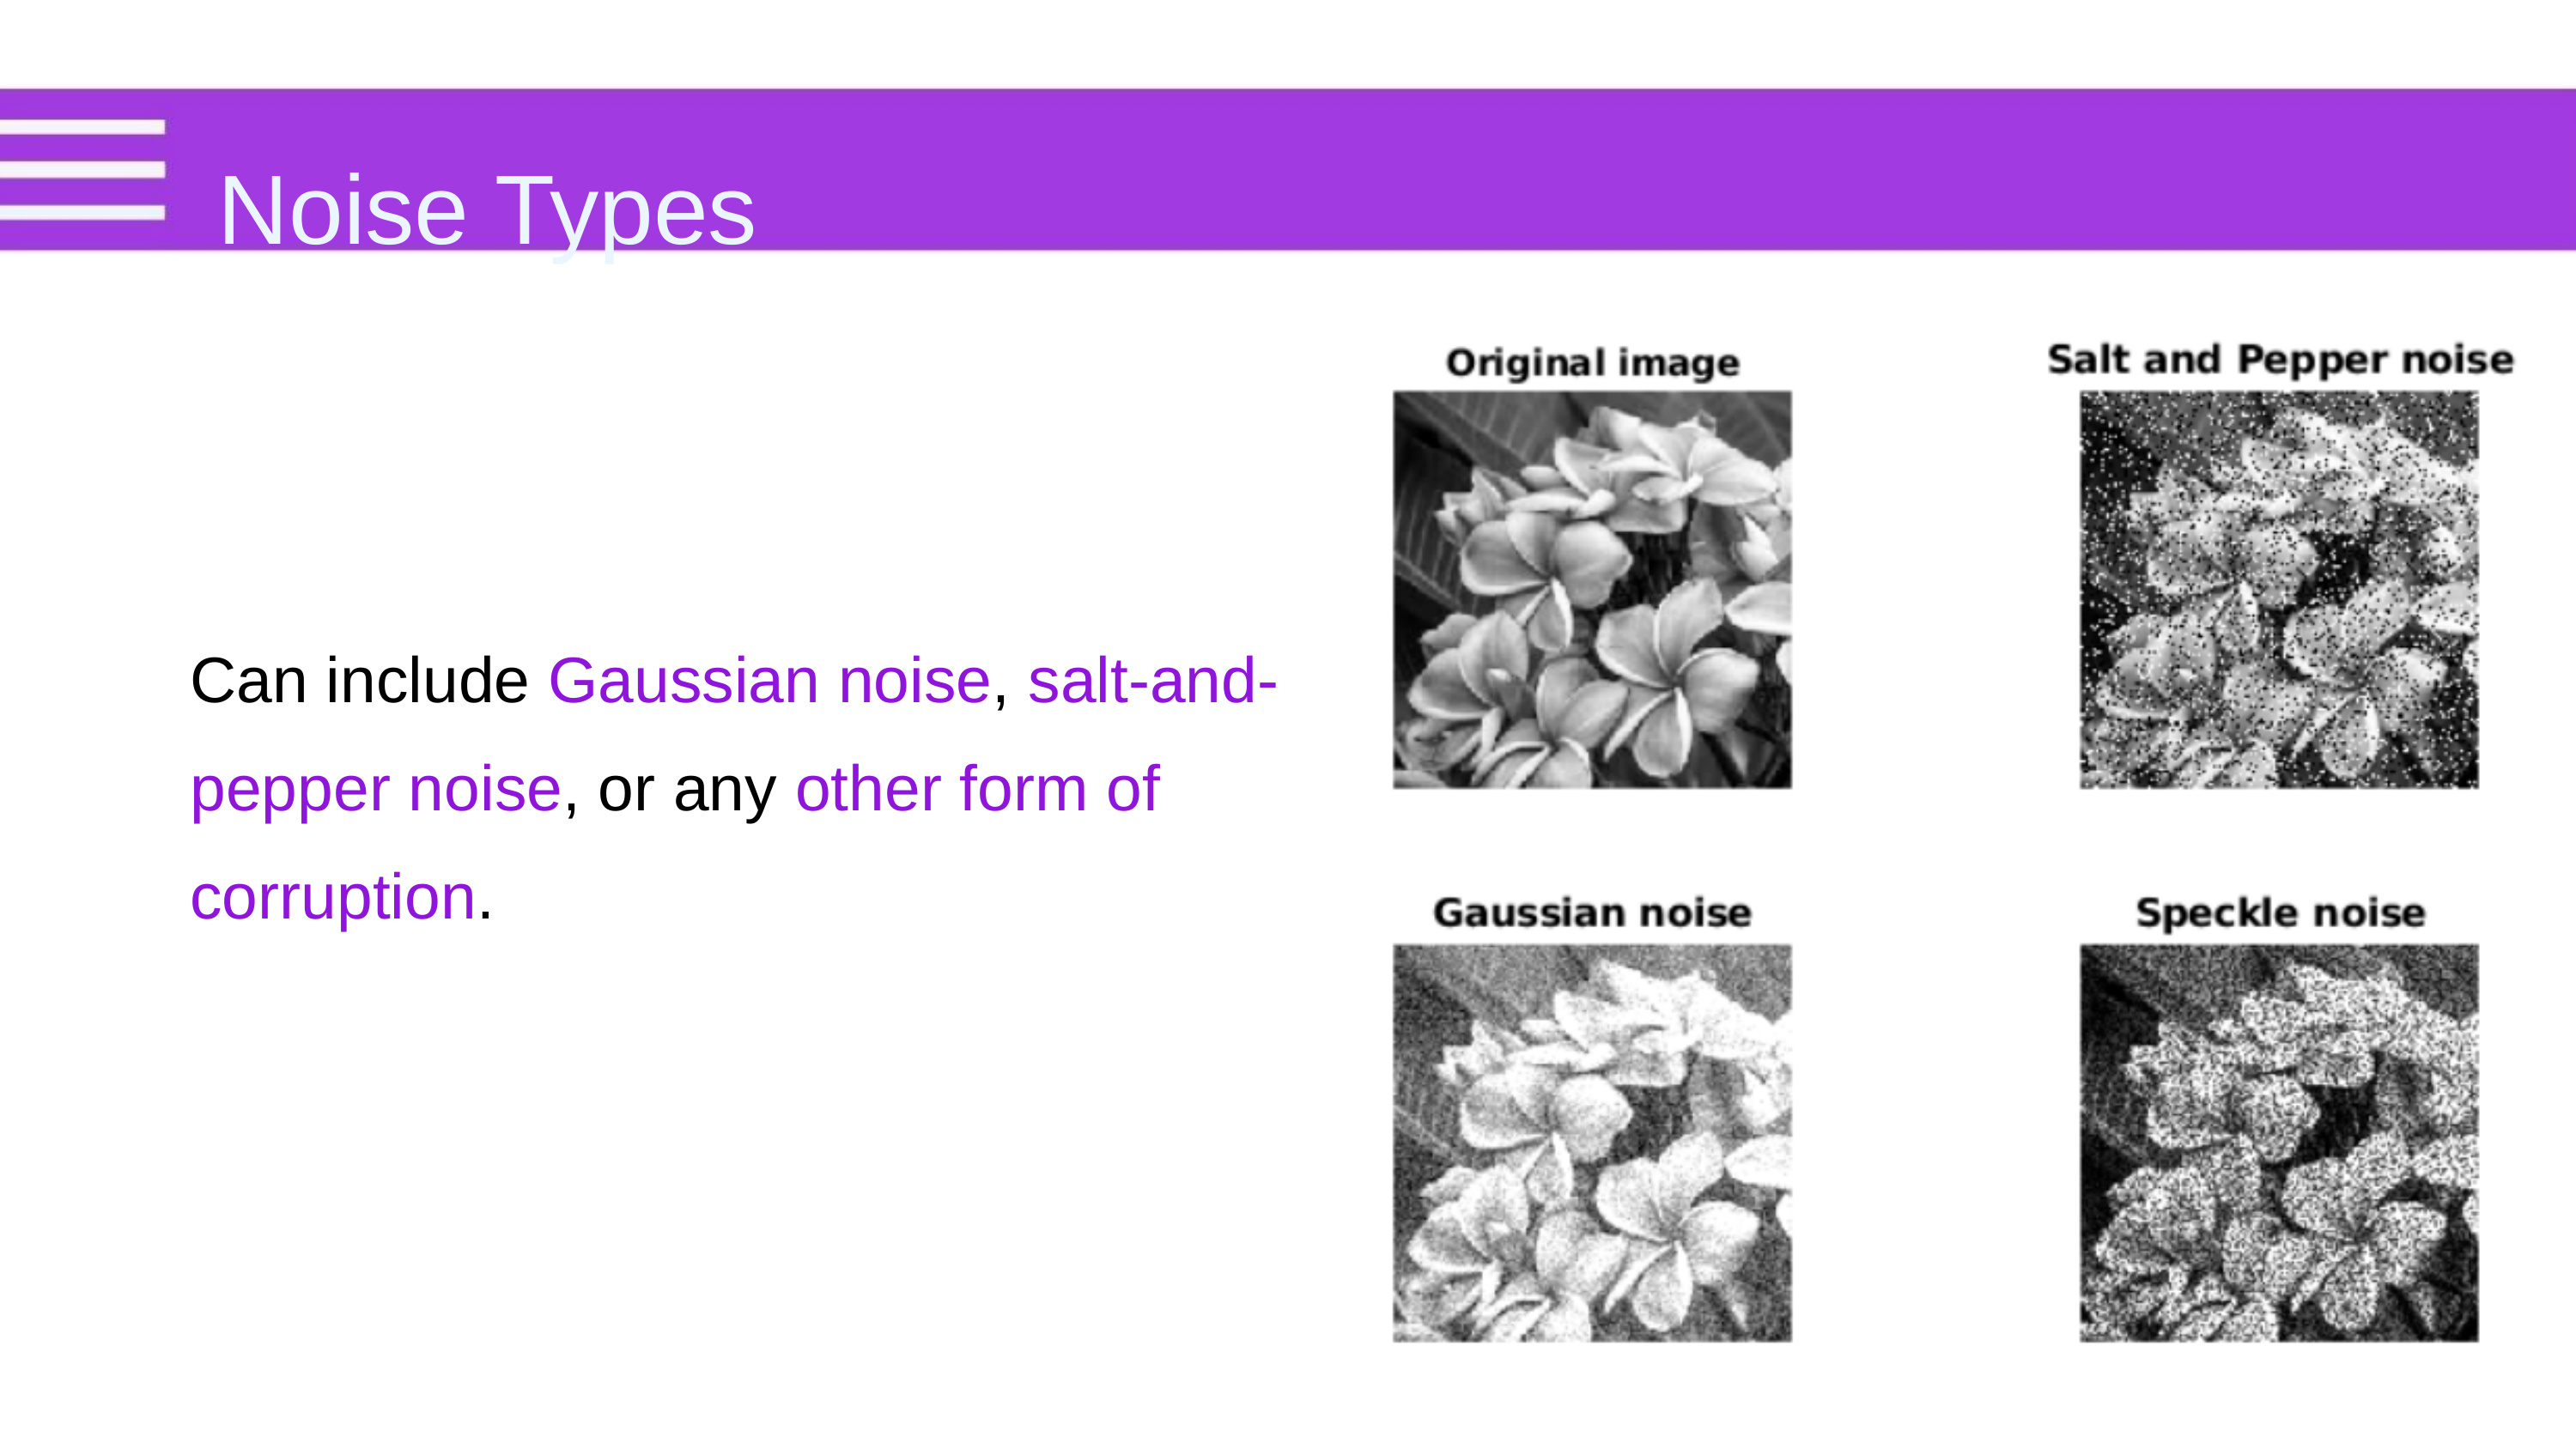

Noise Types

Can include Gaussian noise, salt-and-pepper noise, or any other form of corruption.